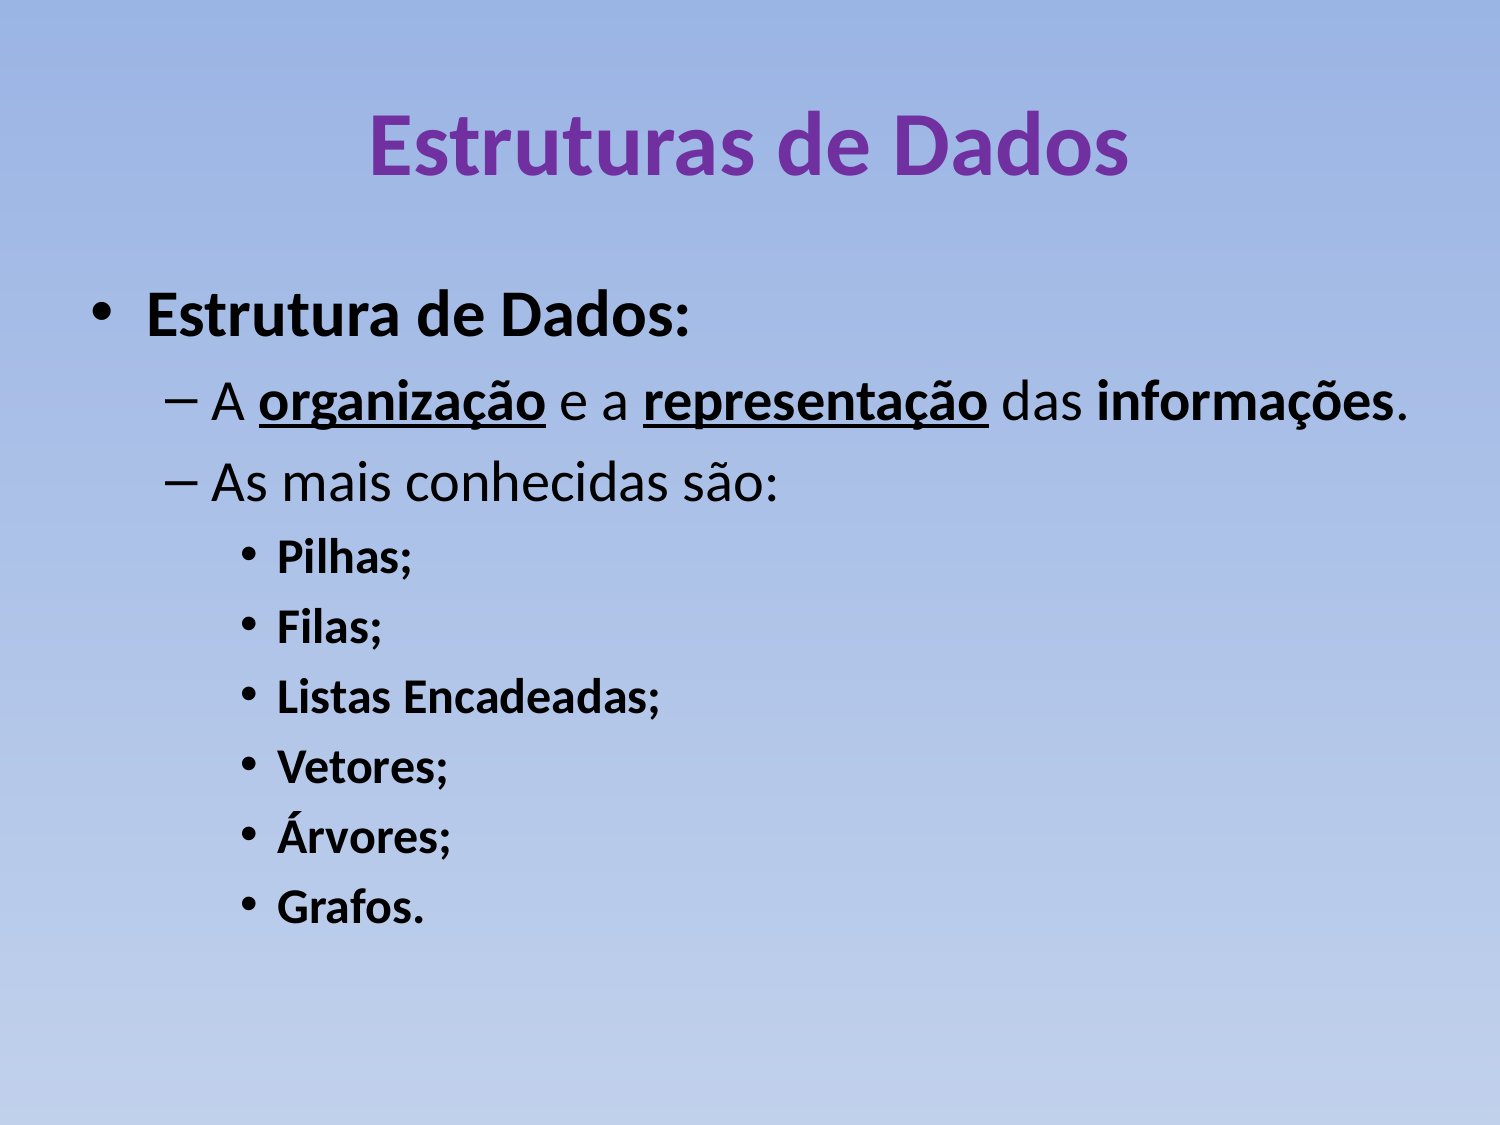

# Estruturas de Dados
Estrutura de Dados:
A organização e a representação das informações.
As mais conhecidas são:
Pilhas;
Filas;
Listas Encadeadas;
Vetores;
Árvores;
Grafos.